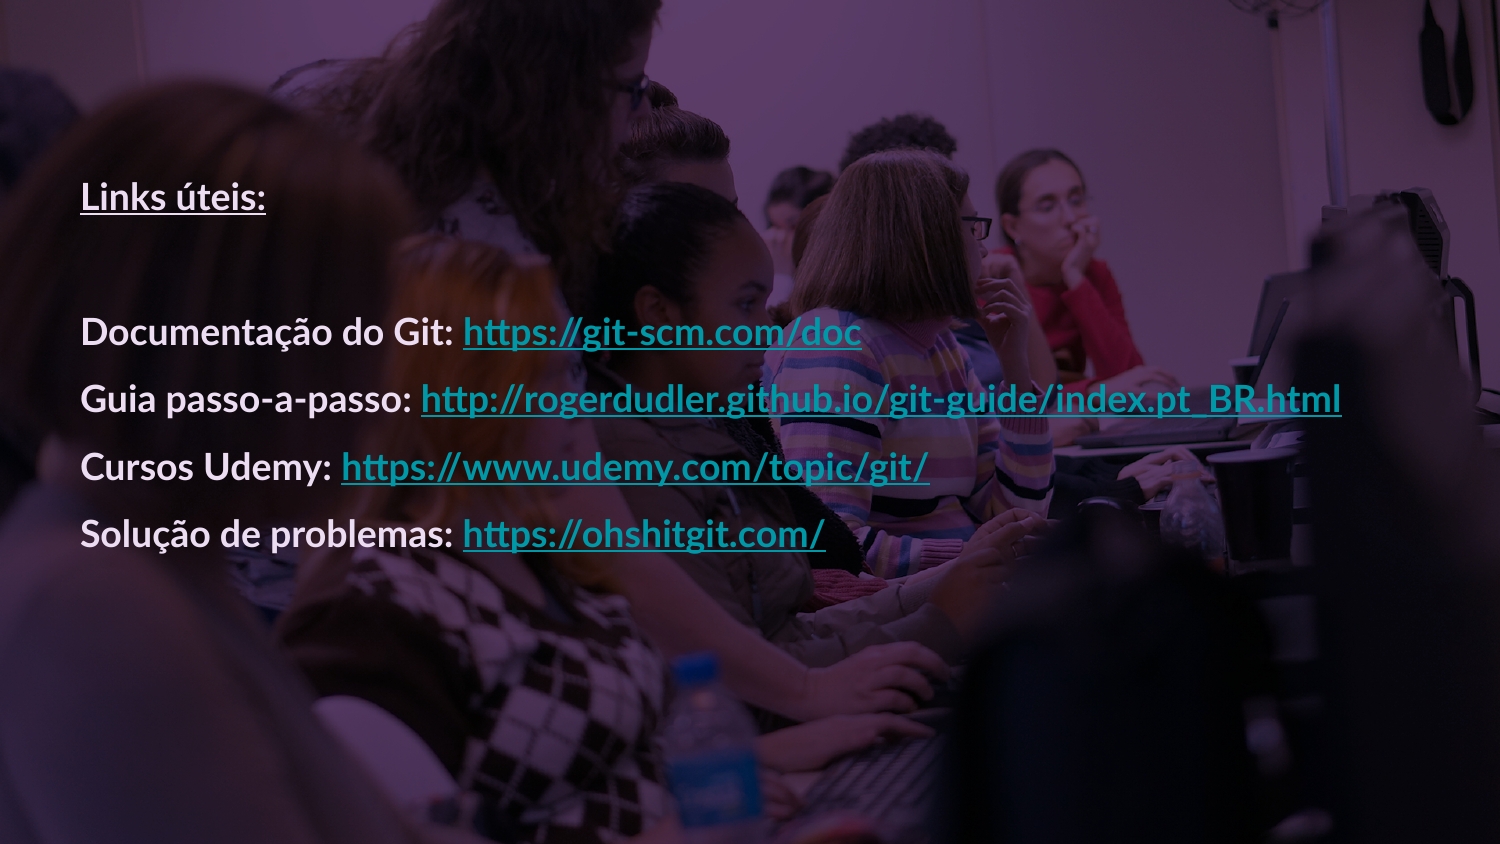

Links úteis:

Documentação do Git: https://git-scm.com/doc
Guia passo-a-passo: http://rogerdudler.github.io/git-guide/index.pt_BR.html
Cursos Udemy: https://www.udemy.com/topic/git/
Solução de problemas: https://ohshitgit.com/